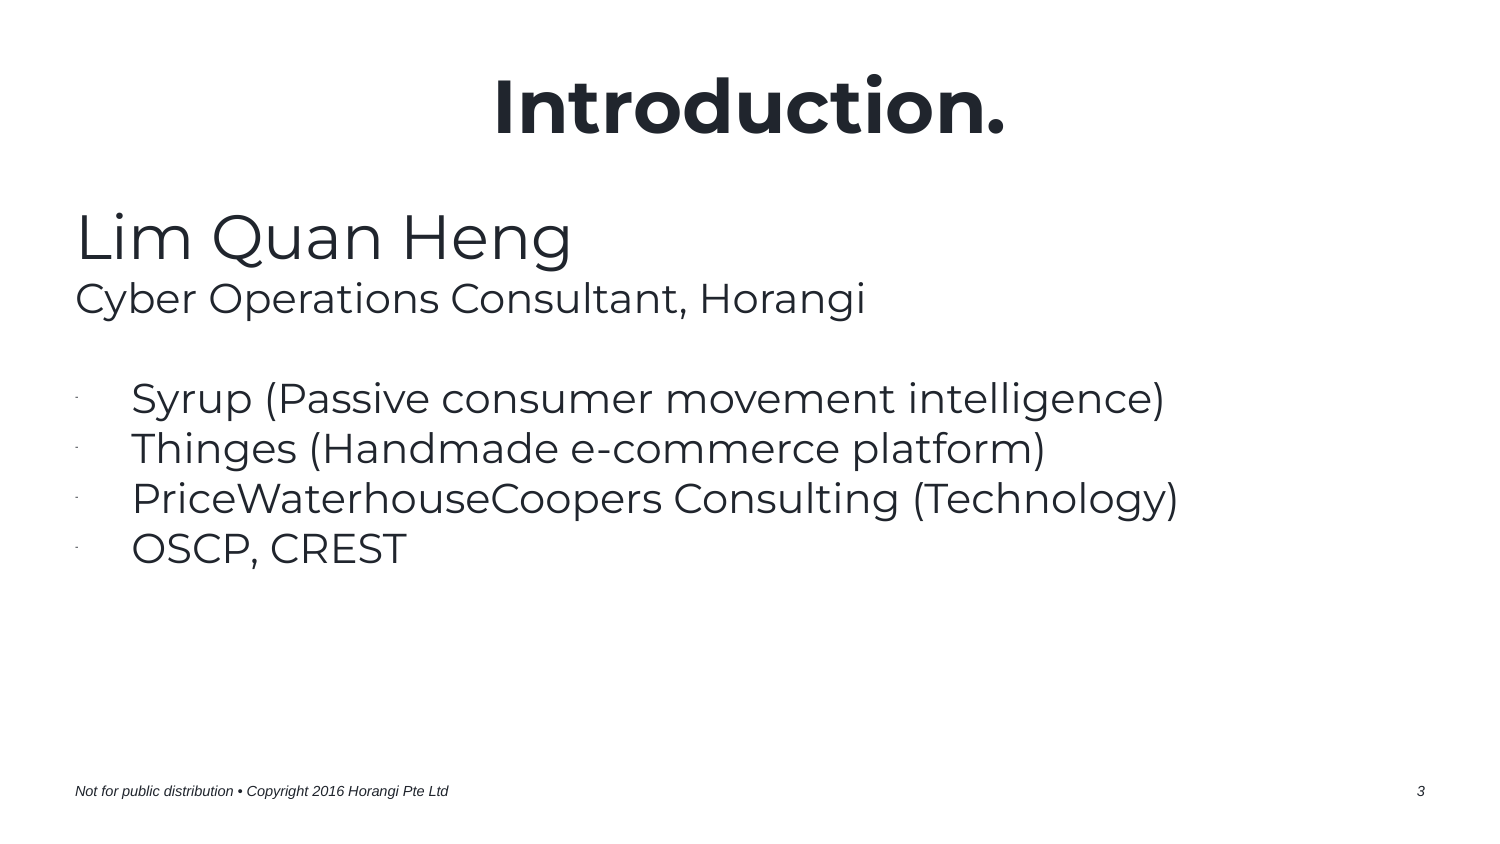

# Introduction.
Lim Quan Heng
Cyber Operations Consultant, Horangi

Syrup (Passive consumer movement intelligence)
Thinges (Handmade e-commerce platform)
PriceWaterhouseCoopers Consulting (Technology)
OSCP, CREST